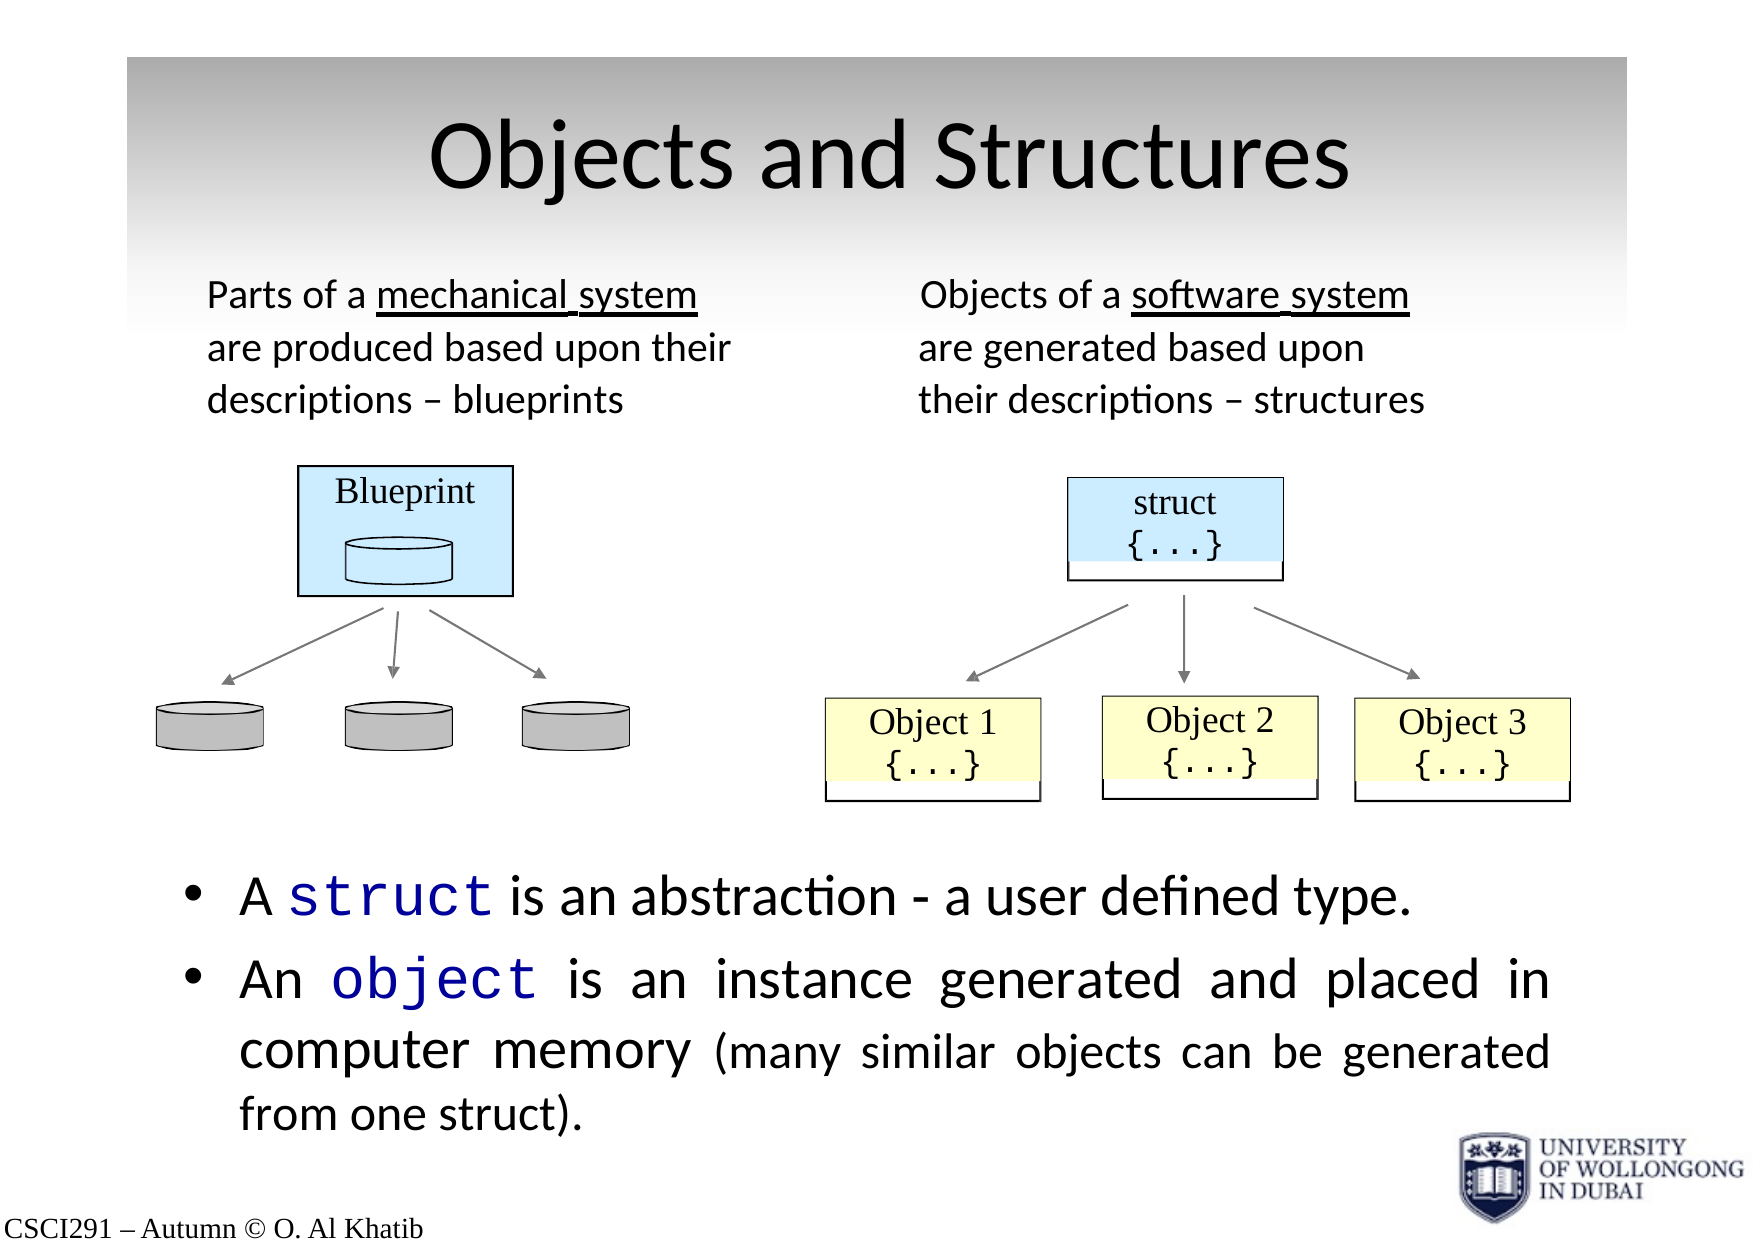

# Objects and Structures
Parts of a mechanical system are produced based upon their descriptions – blueprints
Objects of a software system are generated based upon their descriptions – structures

Blueprint

struct
{...}

Object 2
{...}

Object 1
{...}
Object 3
{...}

A struct is an abstraction ‐ a user defined type.
An object is an instance generated and placed in computer memory (many similar objects can be generated from one struct).